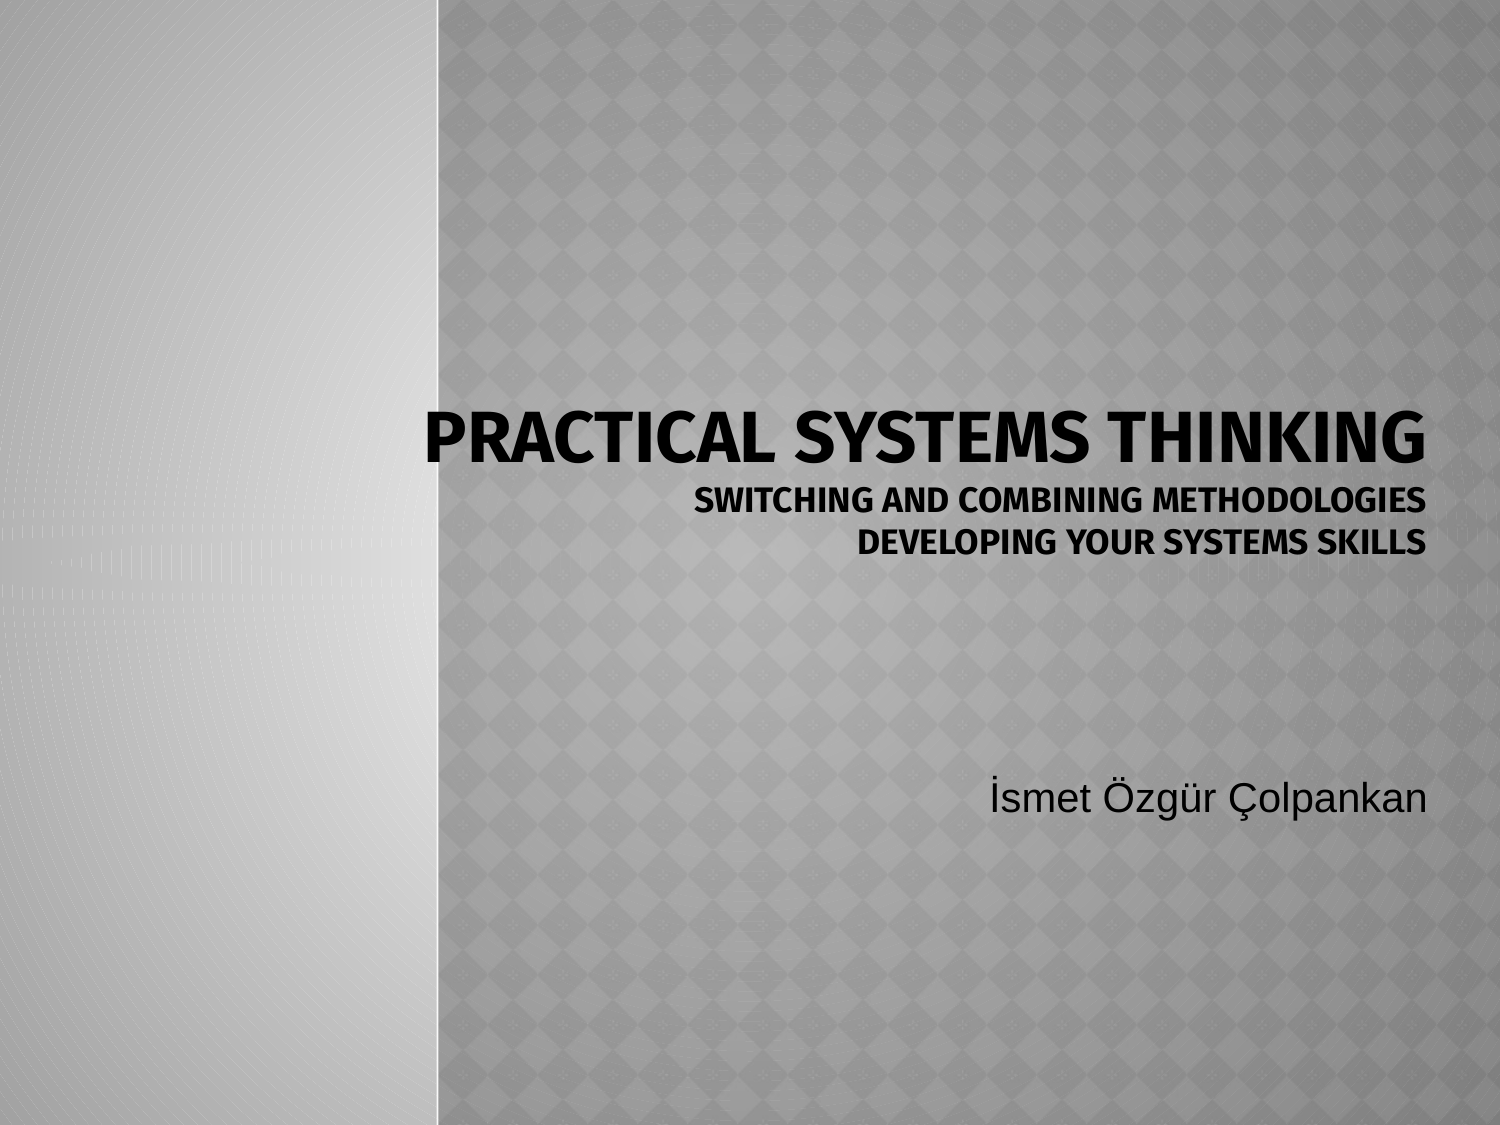

# PractIcal Systems ThInkIng SwItchIng and combInIng MethodologIes developIng Your Systems skIlls
İsmet Özgür Çolpankan